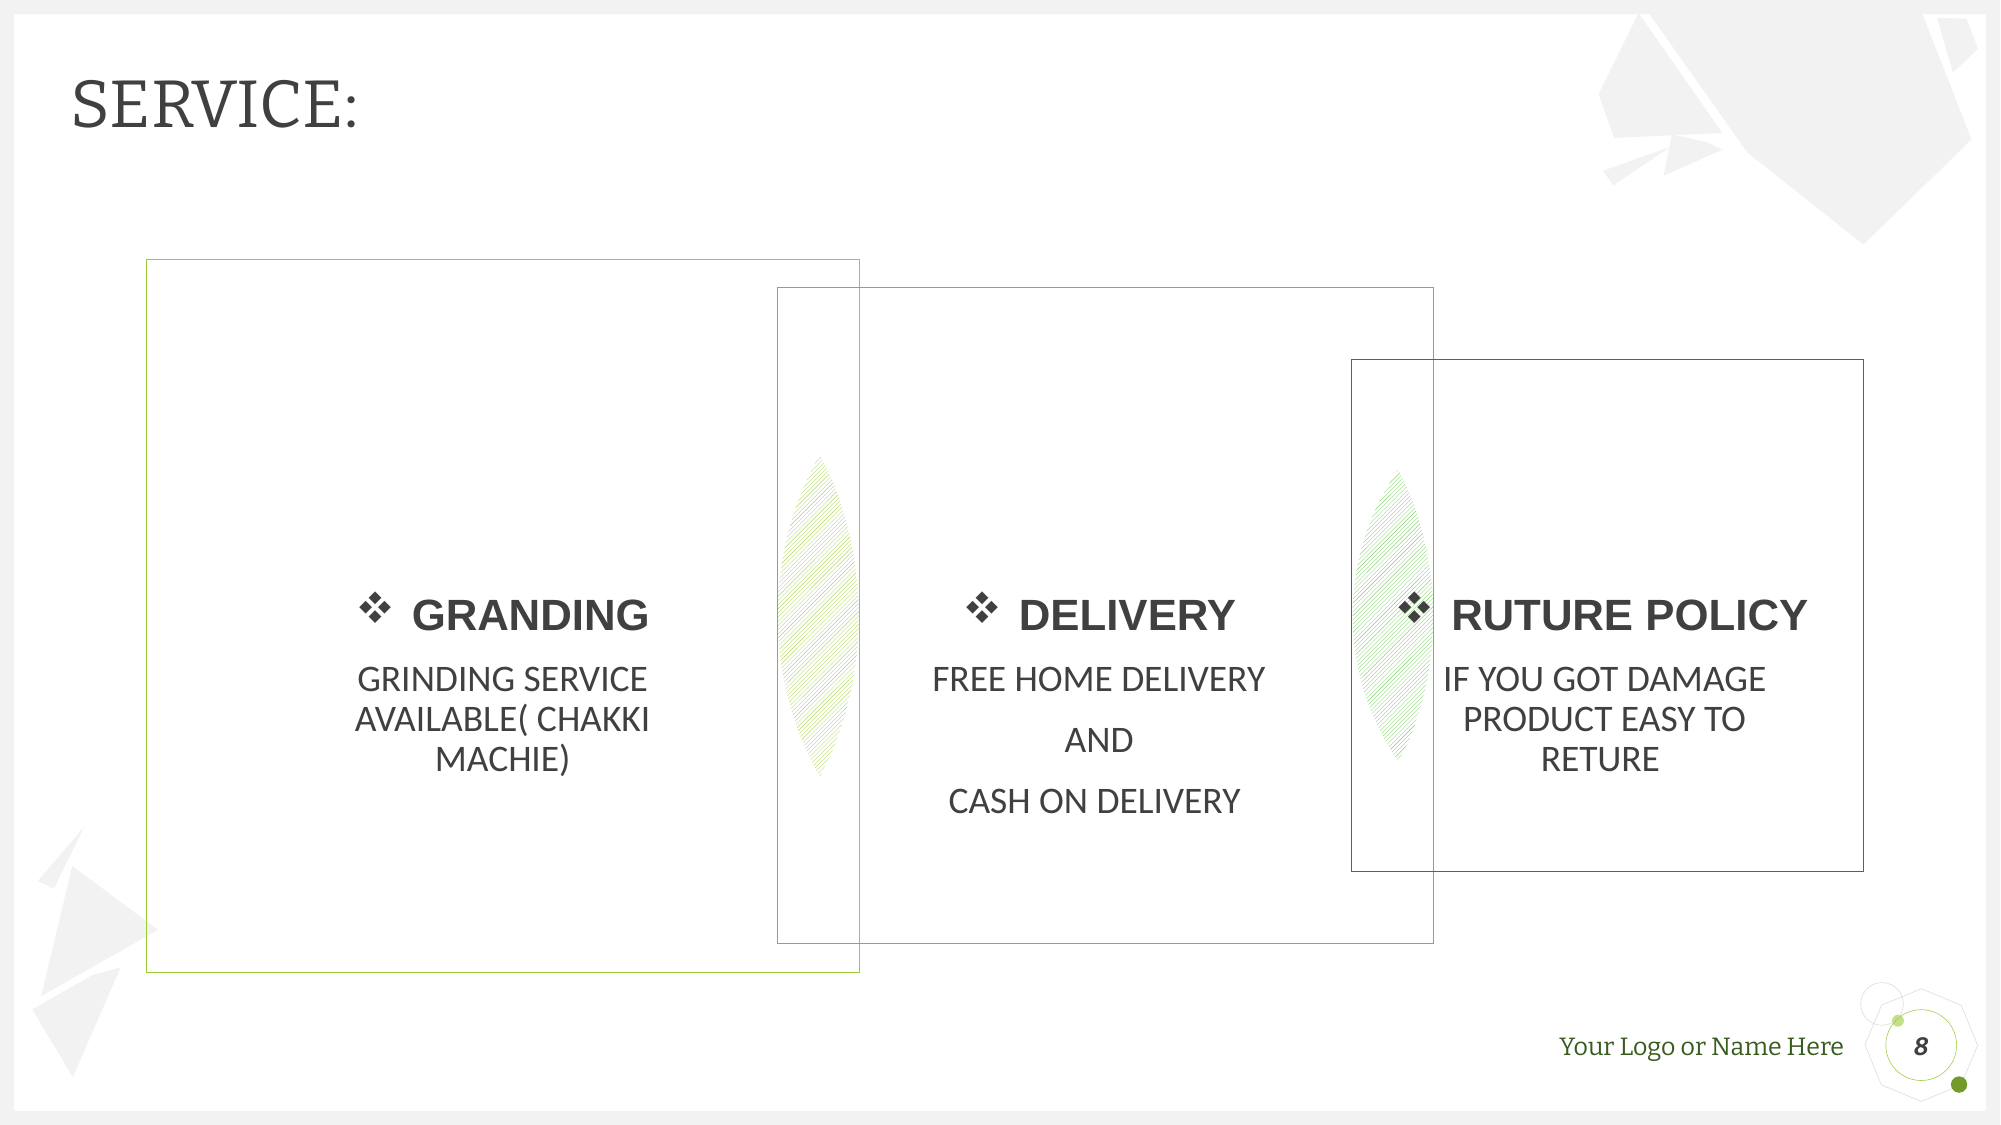

# SERVICE:
GRANDING
DELIVERY
RUTURE POLICY

GRINDING SERVICE AVAILABLE( CHAKKI MACHIE)
FREE HOME DELIVERY
AND
CASH ON DELIVERY
IF YOU GOT DAMAGE PRODUCT EASY TO RETURE
8